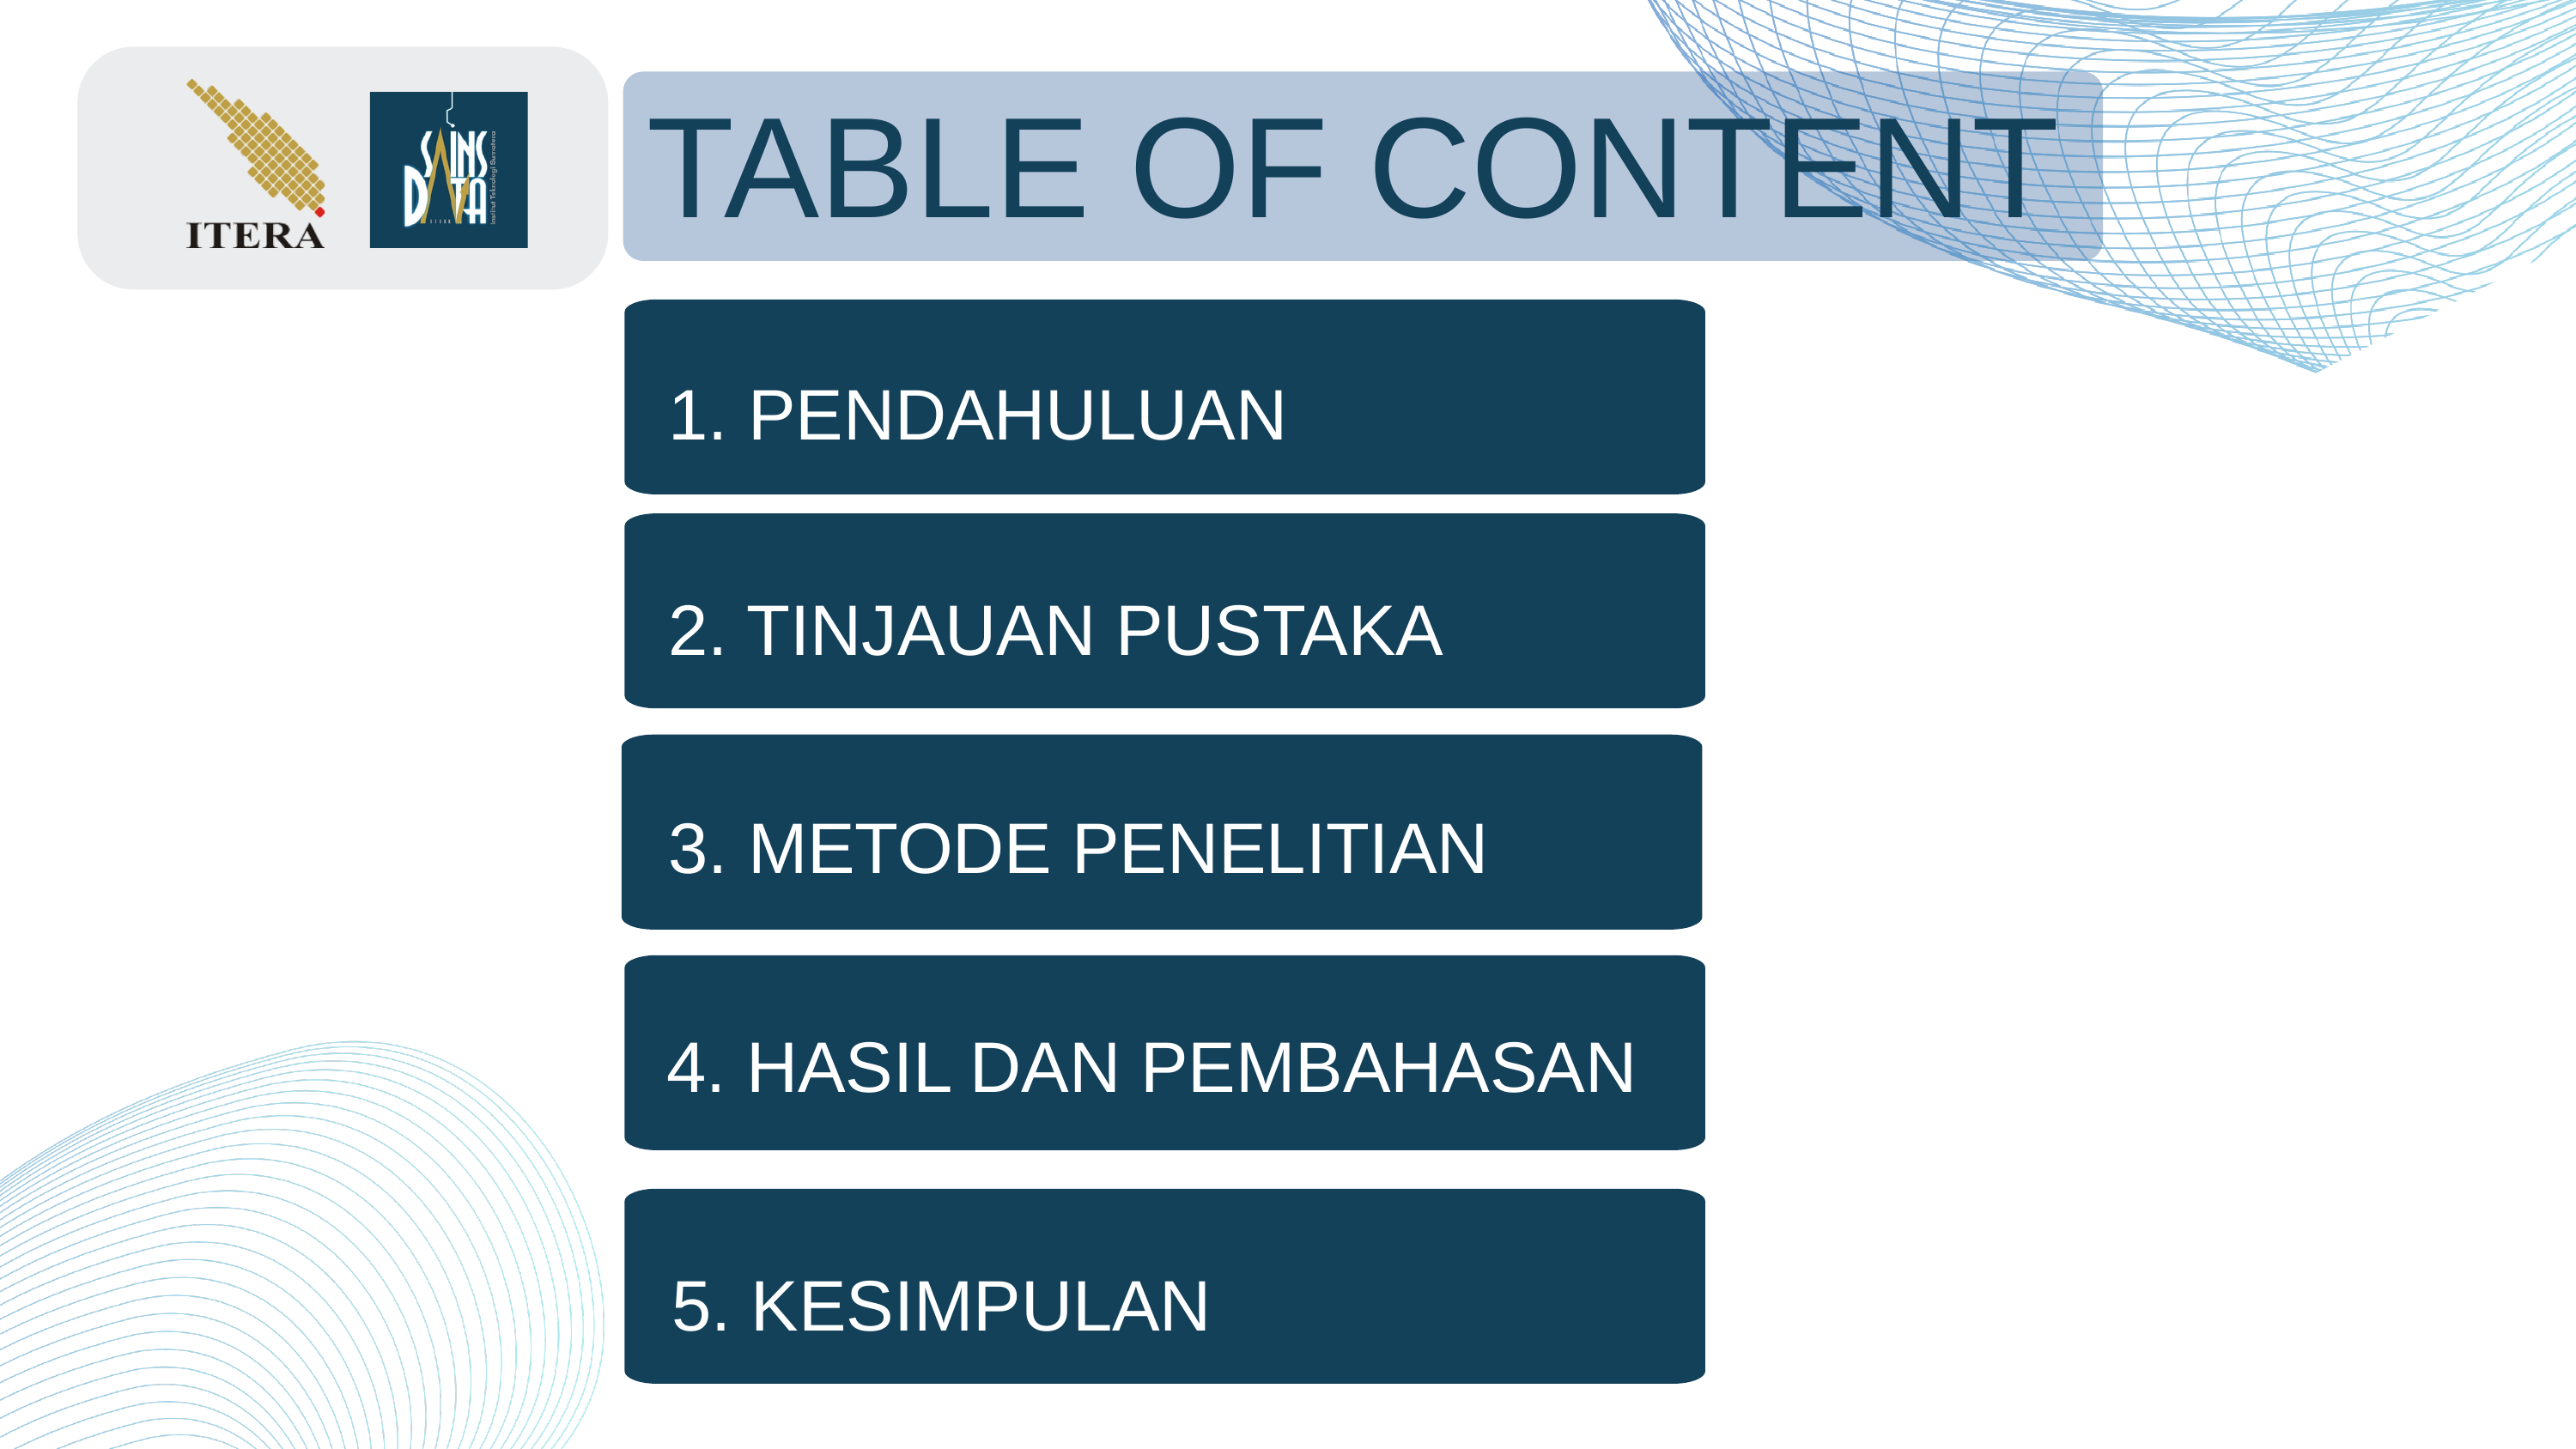

TABLE OF CONTENT

1. PENDAHULUAN

2. TINJAUAN PUSTAKA

3. METODE PENELITIAN

4. HASIL DAN PEMBAHASAN

5. KESIMPULAN